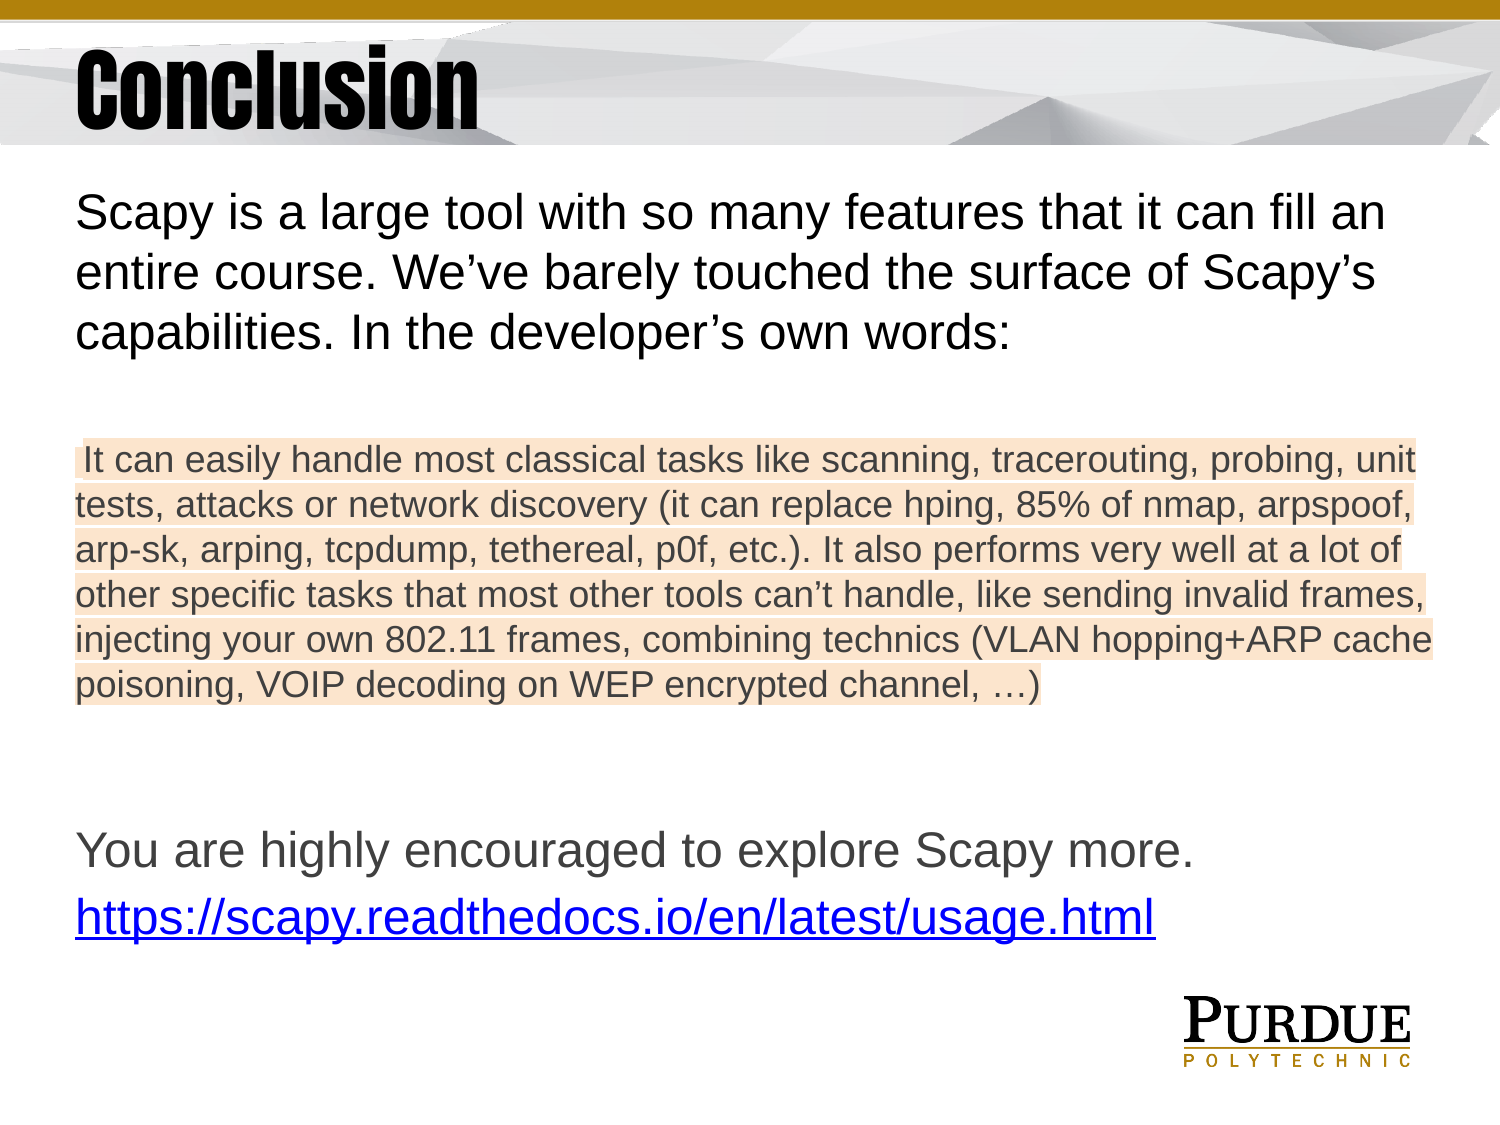

Conclusion
Scapy is a large tool with so many features that it can fill an entire course. We’ve barely touched the surface of Scapy’s capabilities. In the developer’s own words:

 It can easily handle most classical tasks like scanning, tracerouting, probing, unit tests, attacks or network discovery (it can replace hping, 85% of nmap, arpspoof, arp-sk, arping, tcpdump, tethereal, p0f, etc.). It also performs very well at a lot of other specific tasks that most other tools can’t handle, like sending invalid frames, injecting your own 802.11 frames, combining technics (VLAN hopping+ARP cache poisoning, VOIP decoding on WEP encrypted channel, …)

You are highly encouraged to explore Scapy more.
https://scapy.readthedocs.io/en/latest/usage.html